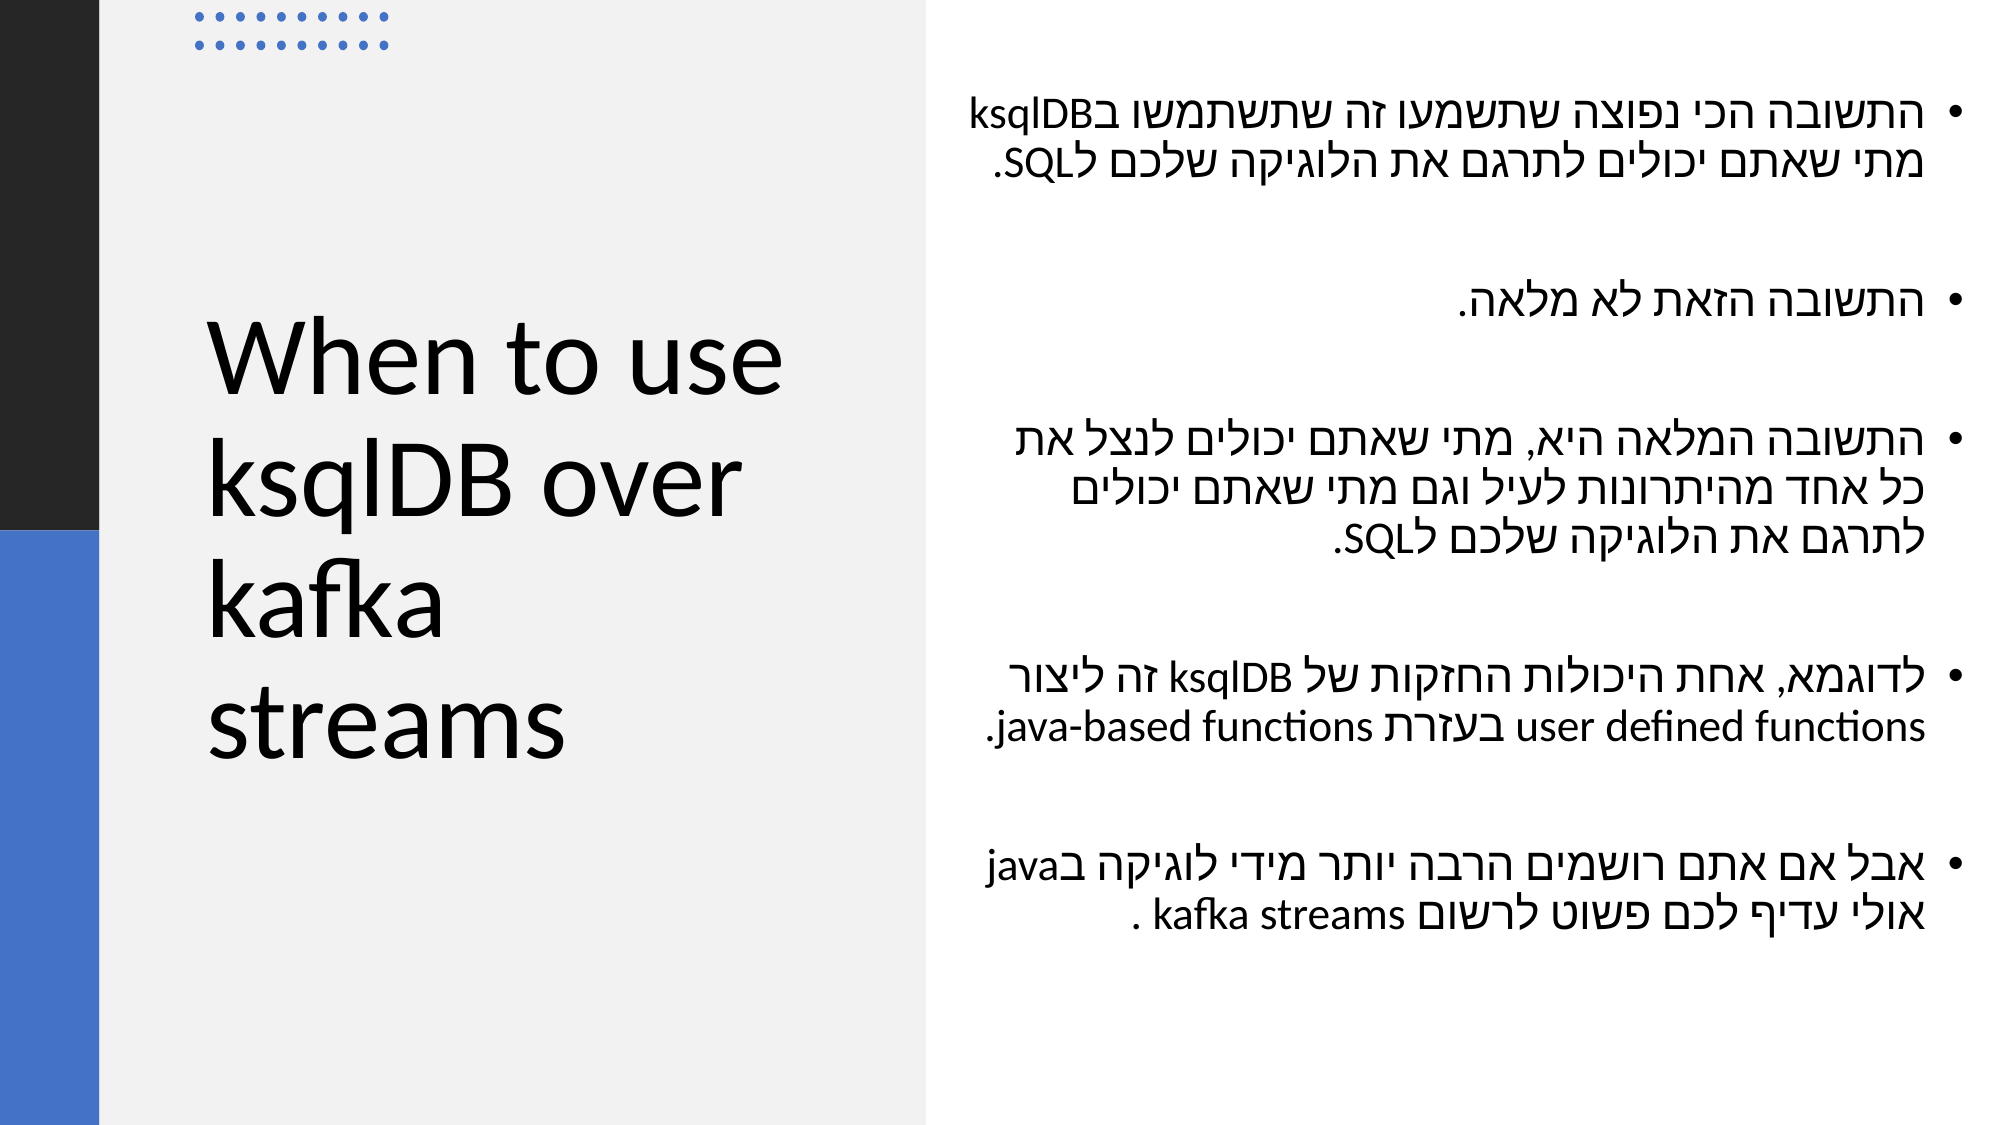

התשובה הכי נפוצה שתשמעו זה שתשתמשו בksqlDB מתי שאתם יכולים לתרגם את הלוגיקה שלכם לSQL.

התשובה הזאת לא מלאה.

התשובה המלאה היא, מתי שאתם יכולים לנצל את כל אחד מהיתרונות לעיל וגם מתי שאתם יכולים לתרגם את הלוגיקה שלכם לSQL.

לדוגמא, אחת היכולות החזקות של ksqlDB זה ליצור user defined functions בעזרת java-based functions.

אבל אם אתם רושמים הרבה יותר מידי לוגיקה בjava אולי עדיף לכם פשוט לרשום kafka streams .

# When to use ksqlDB over kafka streams